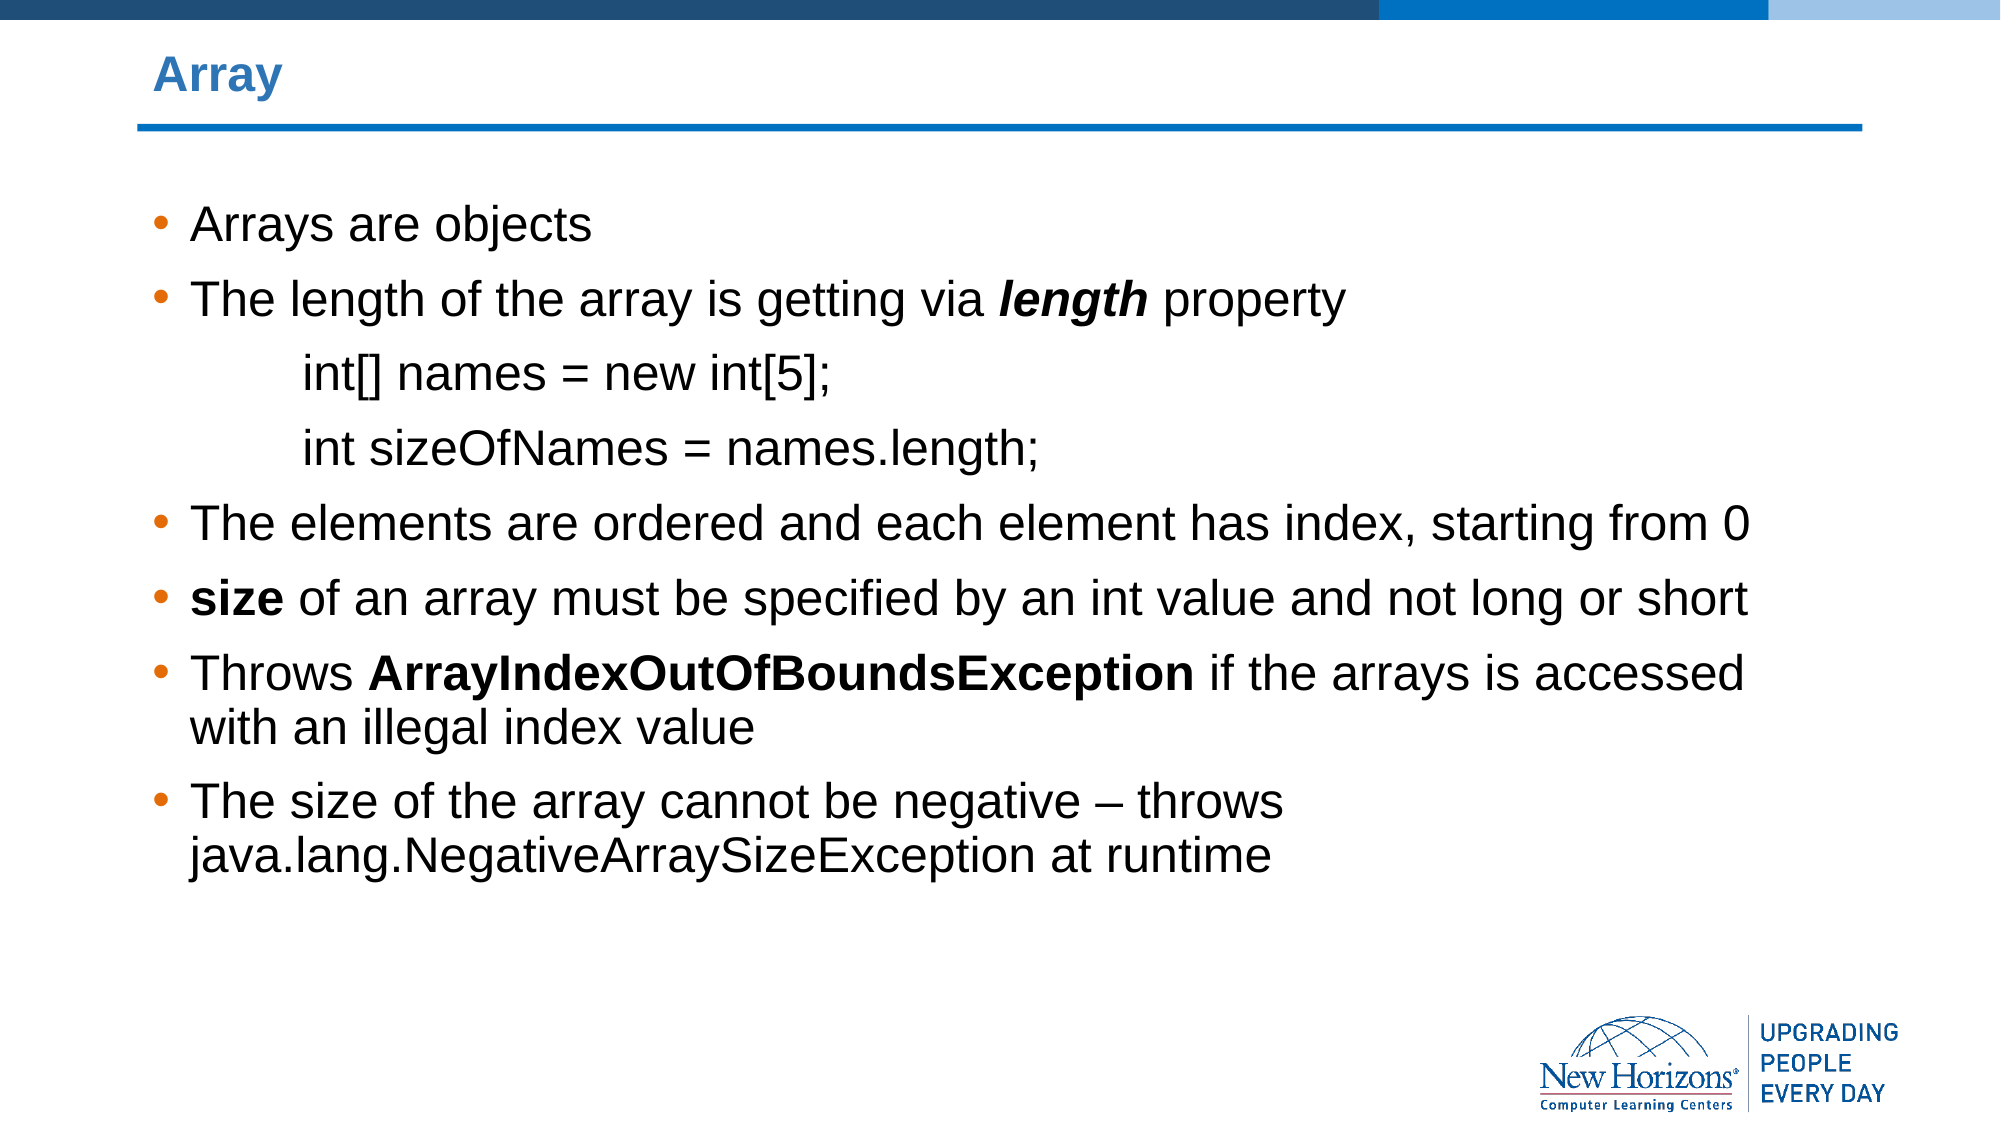

# Array
Arrays are objects
The length of the array is getting via length property
	int[] names = new int[5];
	int sizeOfNames = names.length;
The elements are ordered and each element has index, starting from 0
size of an array must be specified by an int value and not long or short
Throws ArrayIndexOutOfBoundsException if the arrays is accessed with an illegal index value
The size of the array cannot be negative – throws java.lang.NegativeArraySizeException at runtime